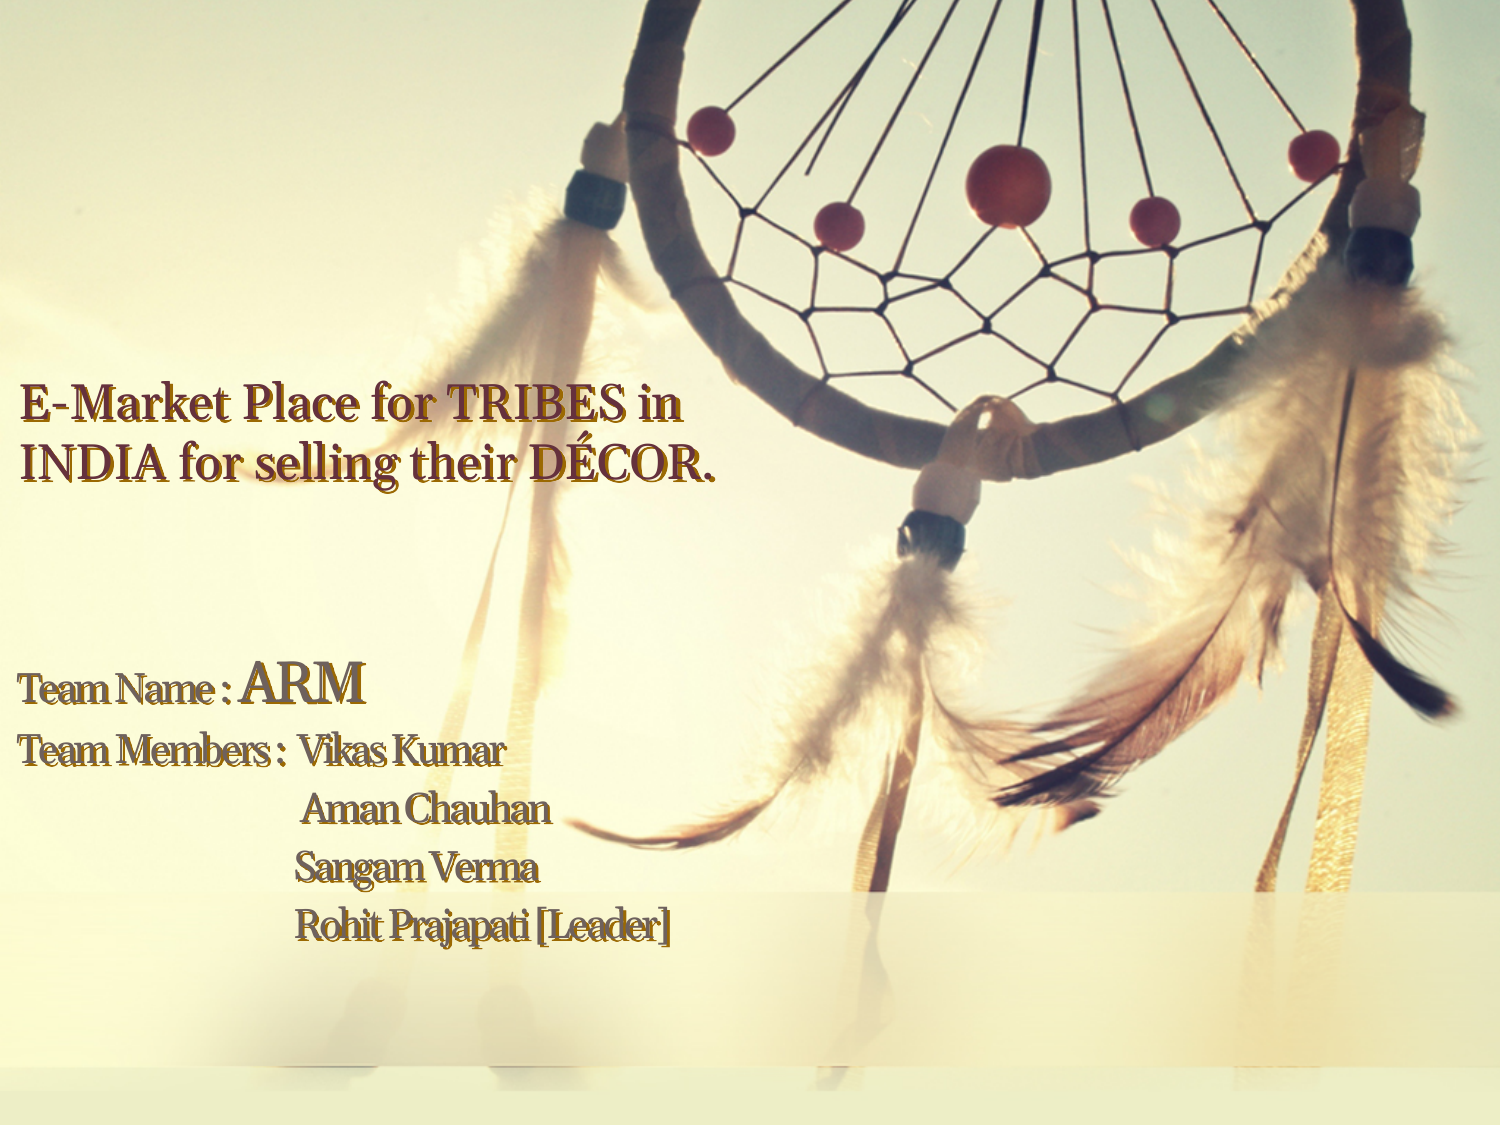

# E-Market Place for TRIBES in INDIA for selling their DÉCOR.
Team Name : ARM
Team Members :  Vikas Kumar
	                   Aman Chauhan
	                  Sangam Verma
	                  Rohit Prajapati [Leader]